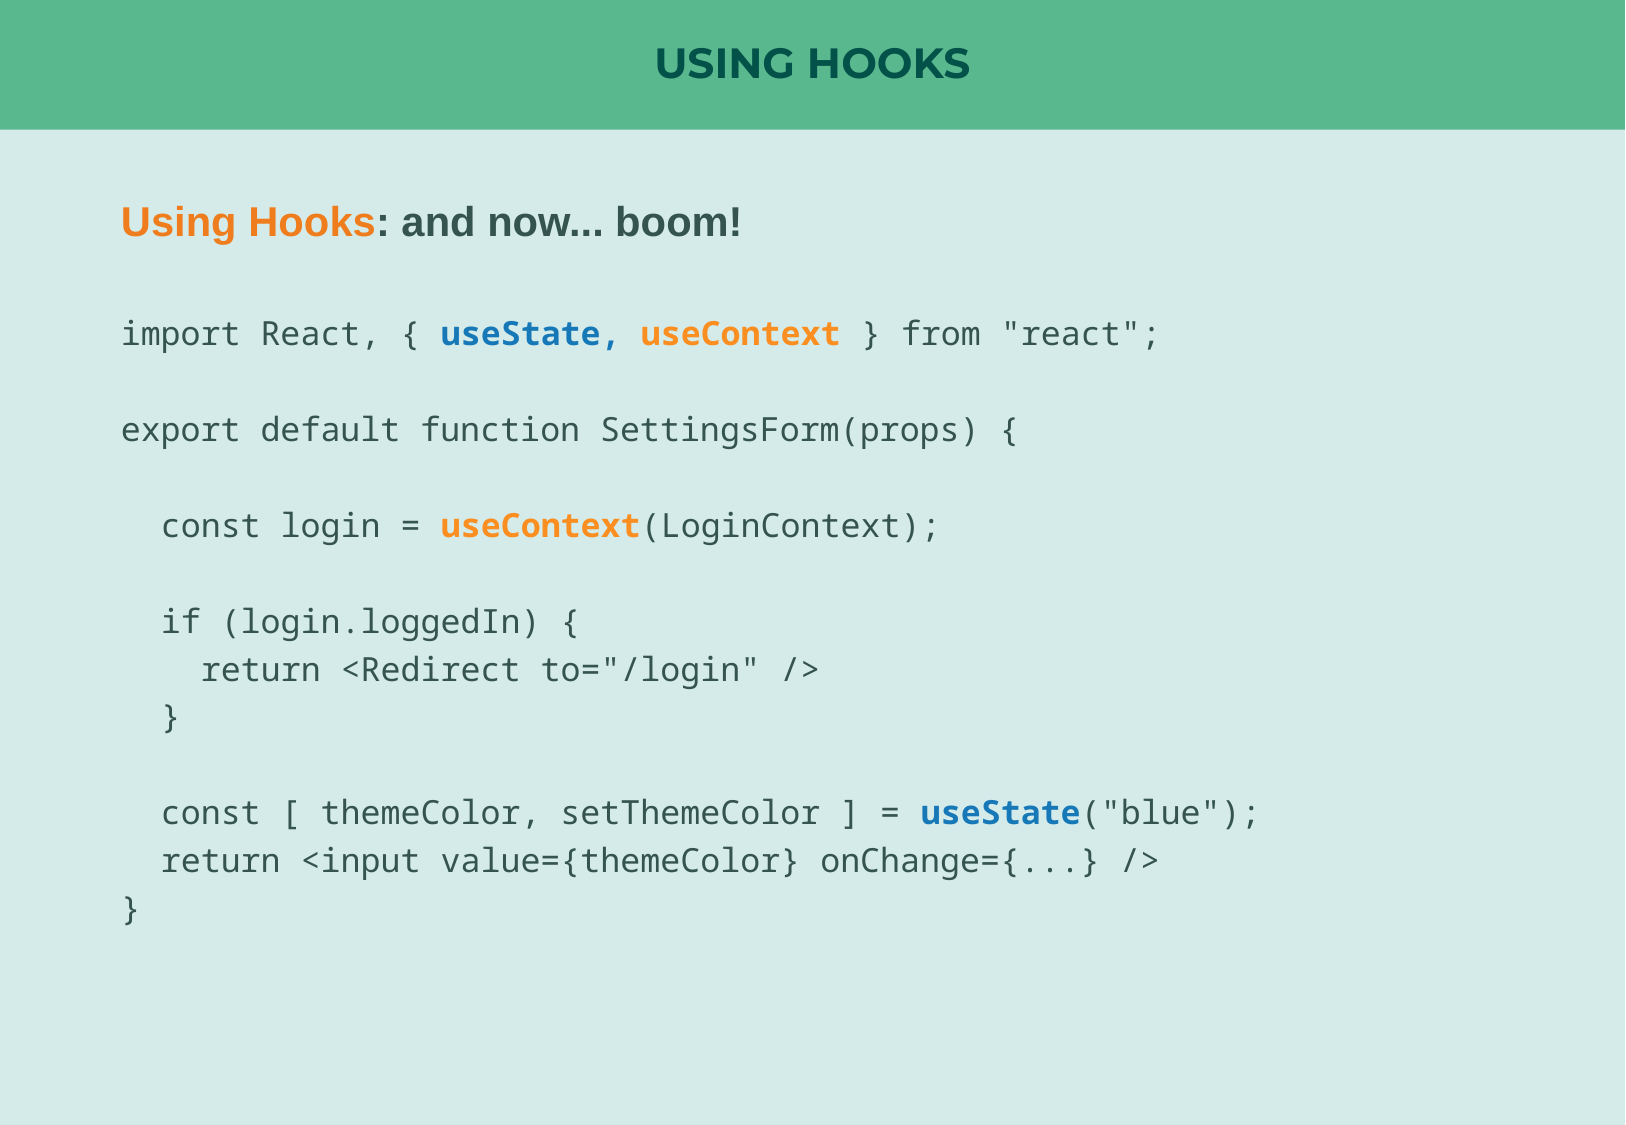

# using hooks
Using Hooks: and now... boom!

import React, { useState, useContext } from "react";

export default function SettingsForm(props) {

  const login = useContext(LoginContext);

  if (login.loggedIn) {
    return <Redirect to="/login" />
  }

  const [ themeColor, setThemeColor ] = useState("blue");
  return <input value={themeColor} onChange={...} />
}